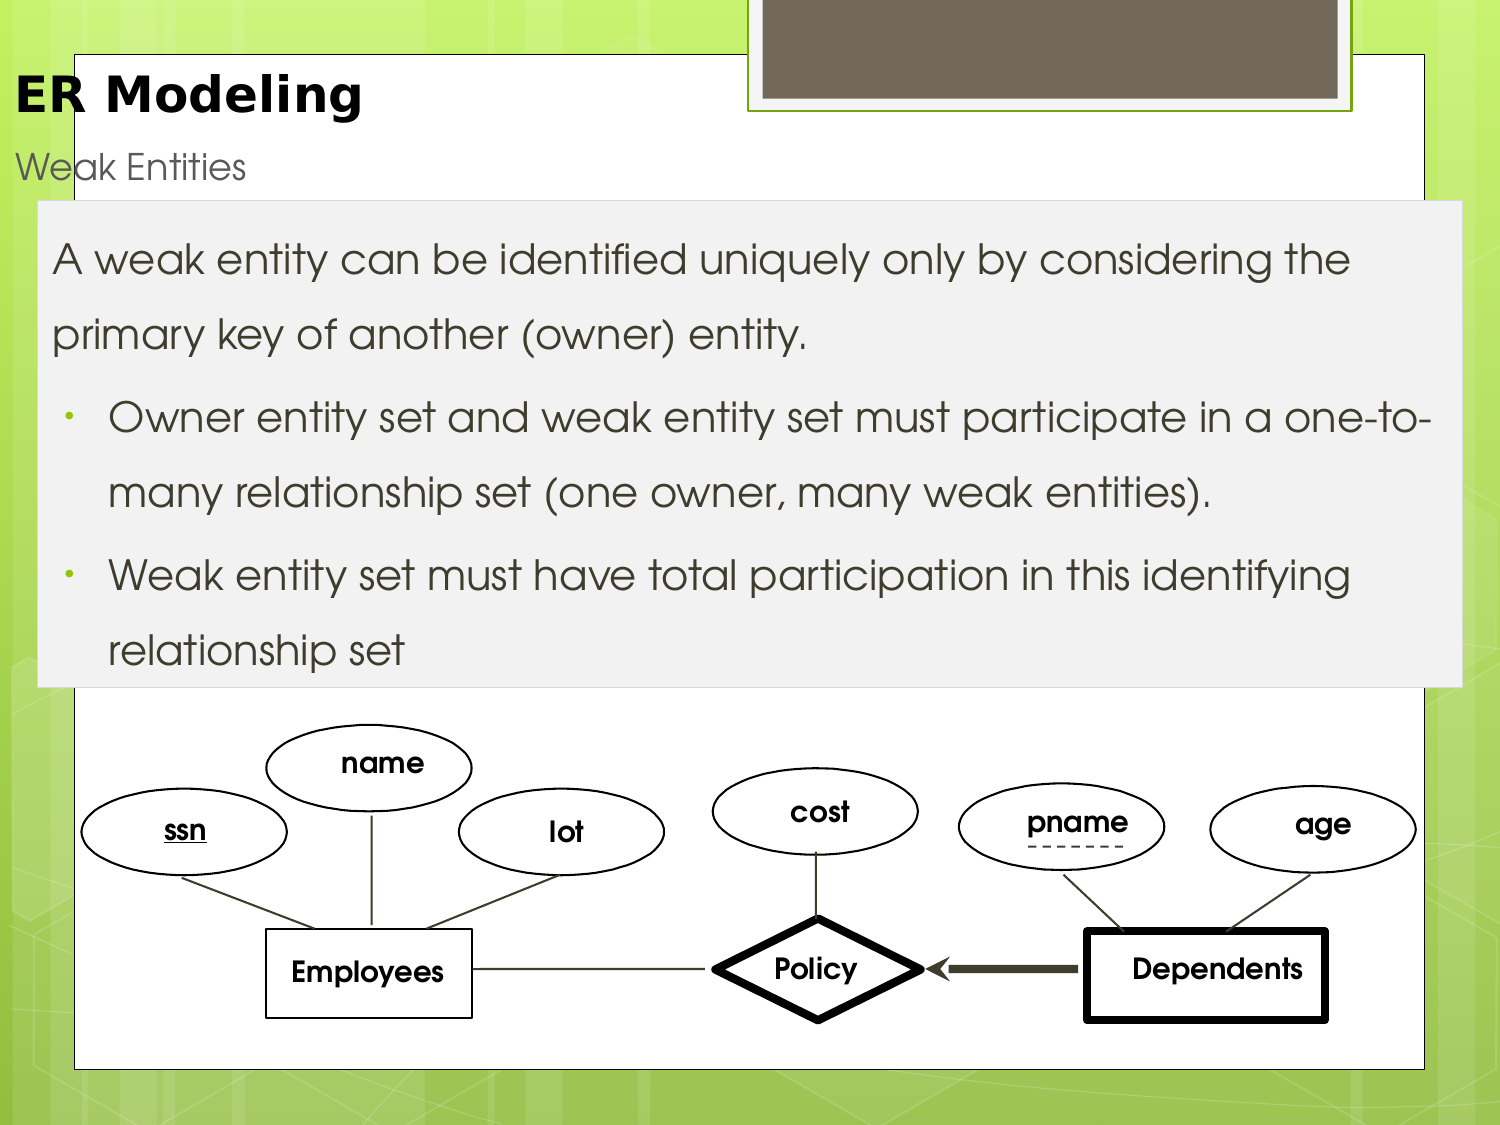

ER Modeling
# Weak Entities
A weak entity can be identified uniquely only by considering the primary key of another (owner) entity.
Owner entity set and weak entity set must participate in a one-to-many relationship set (one owner, many weak entities).
Weak entity set must have total participation in this identifying relationship set

name

cost

pname
age
ssn
lot

Policy
Dependents
Employees